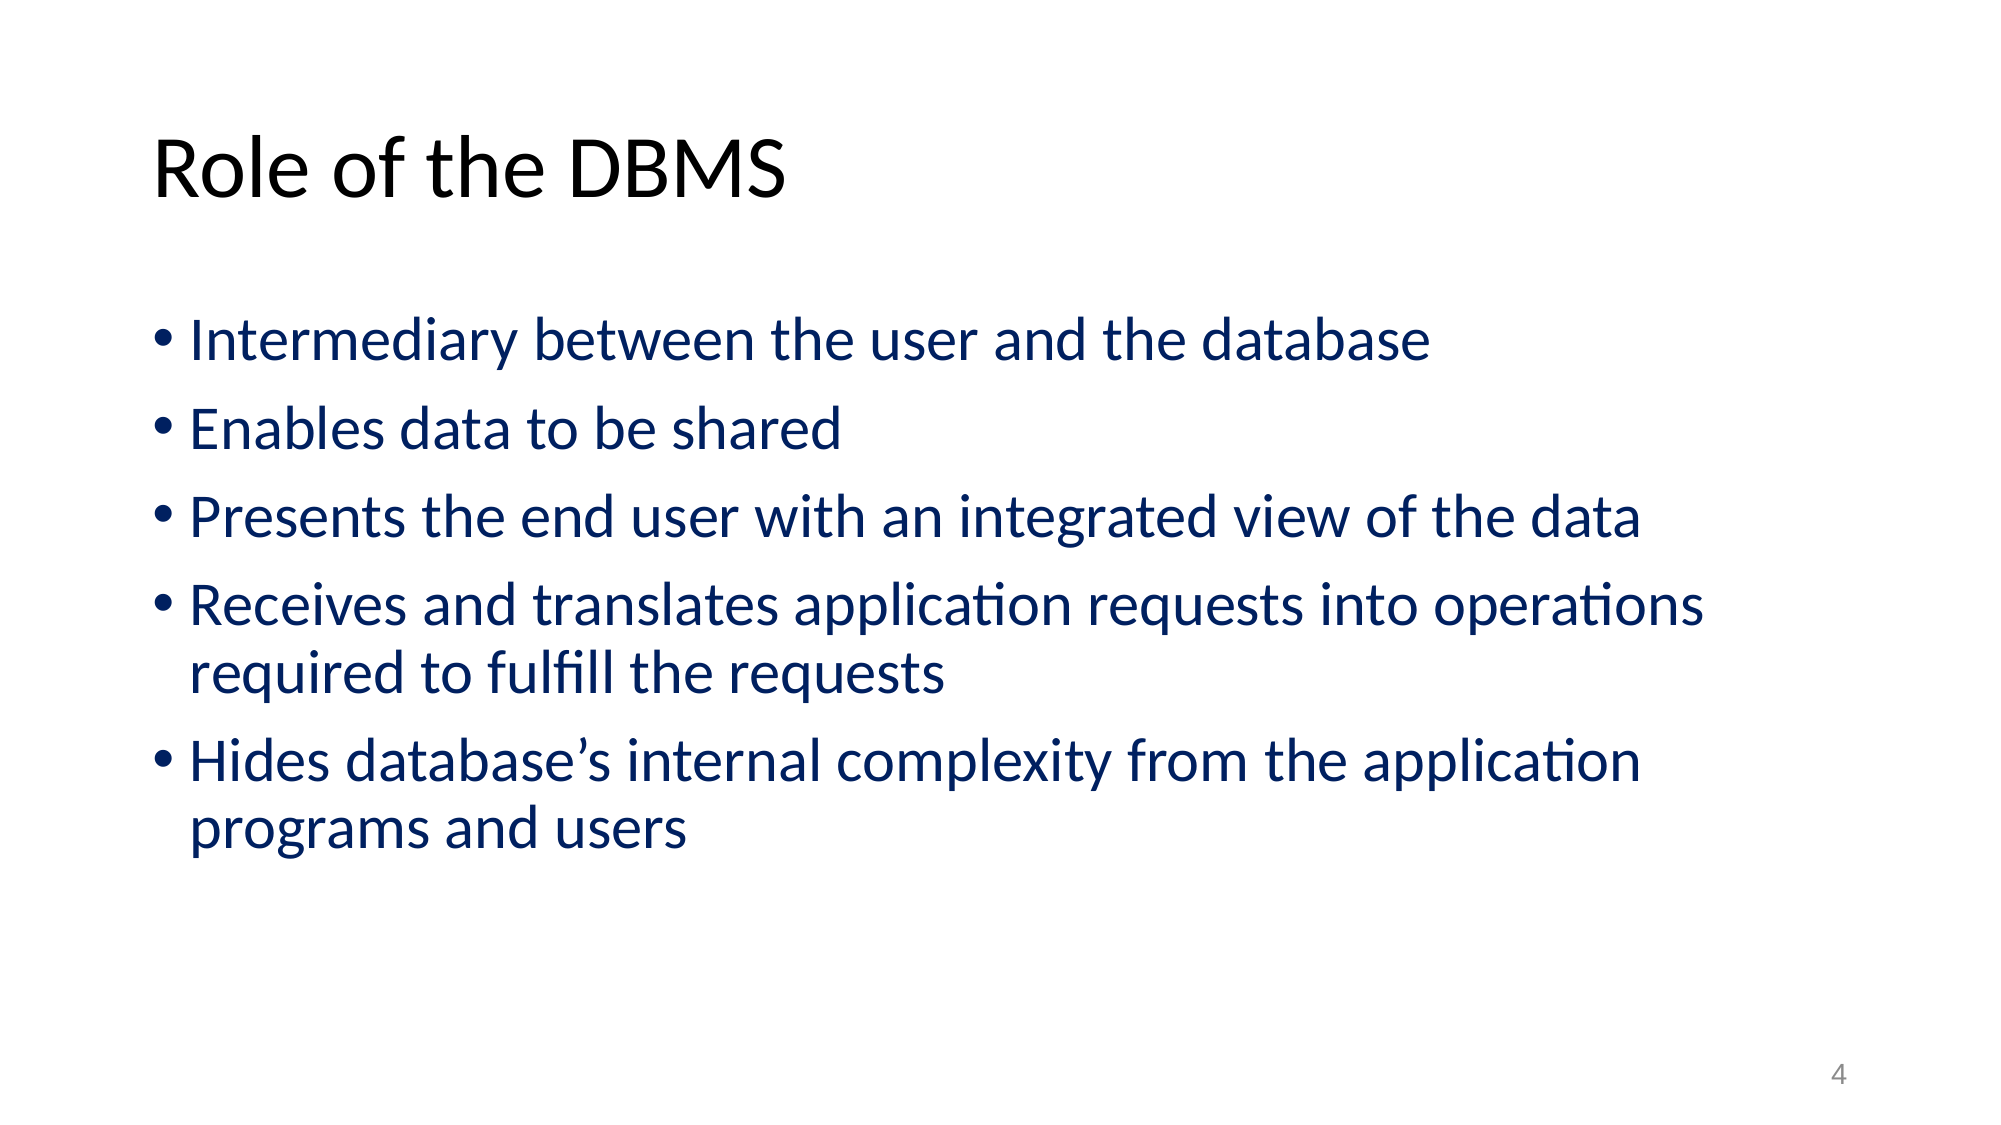

# Role of the DBMS
Intermediary between the user and the database
Enables data to be shared
Presents the end user with an integrated view of the data
Receives and translates application requests into operations required to fulfill the requests
Hides database’s internal complexity from the application programs and users
4